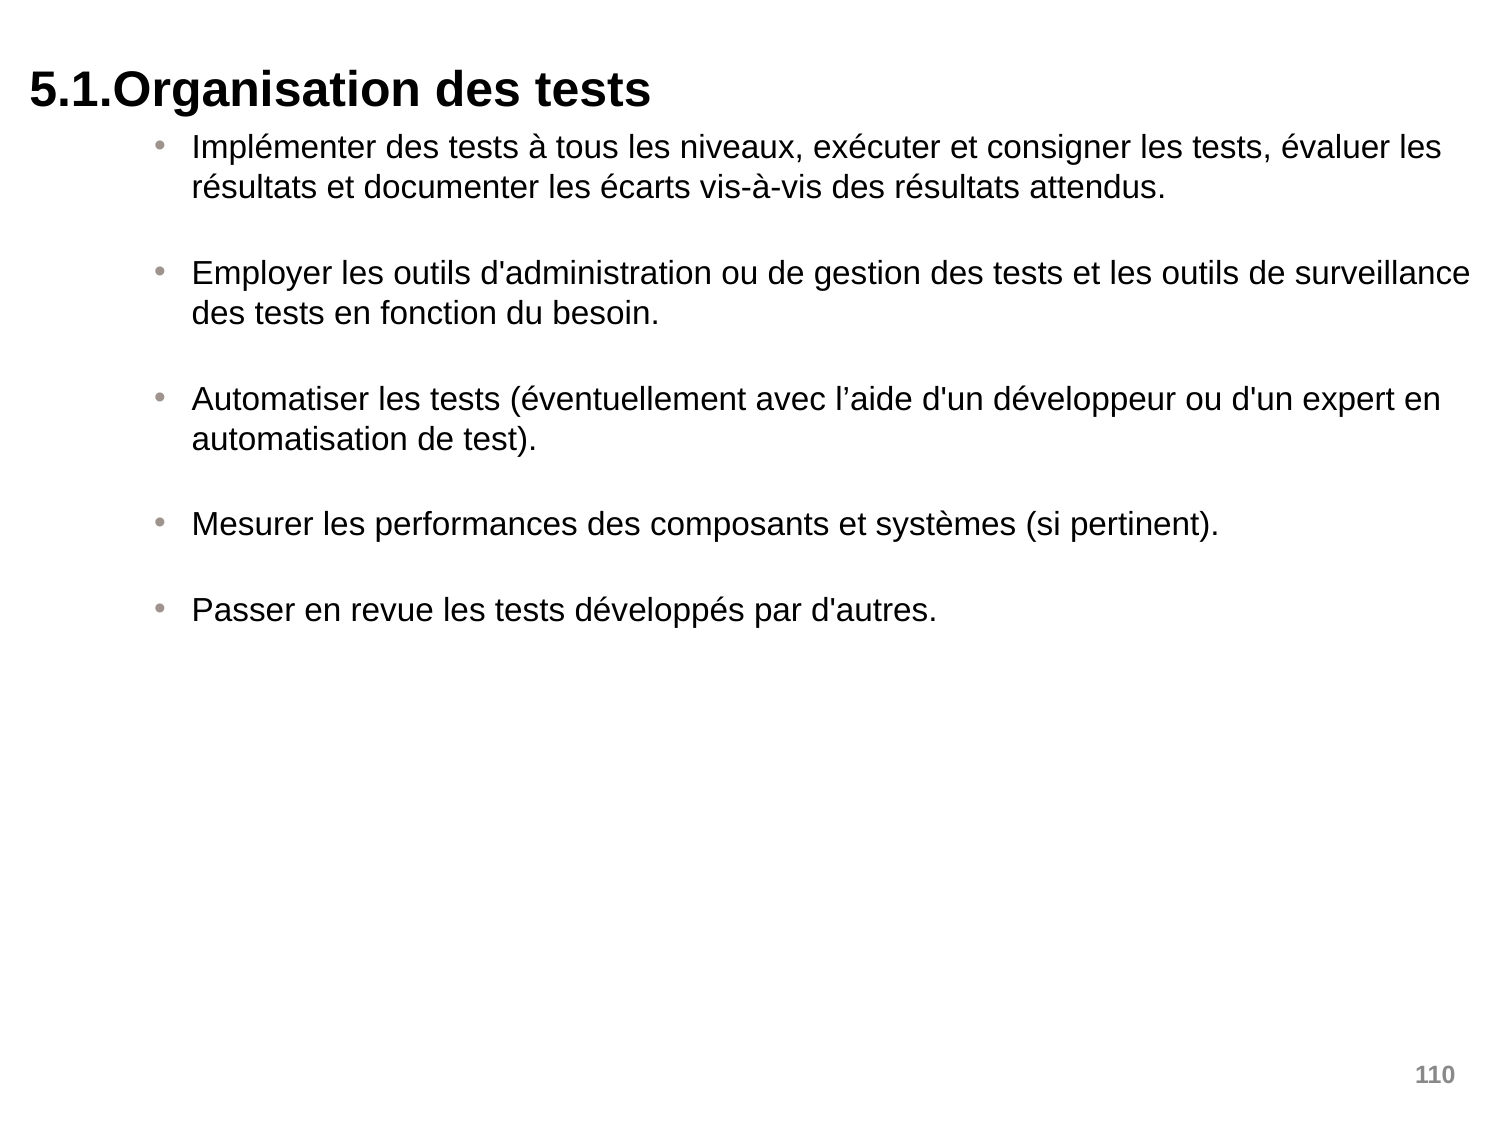

5.1.Organisation des tests
Implémenter des tests à tous les niveaux, exécuter et consigner les tests, évaluer les résultats et documenter les écarts vis-à-vis des résultats attendus.
Employer les outils d'administration ou de gestion des tests et les outils de surveillance des tests en fonction du besoin.
Automatiser les tests (éventuellement avec l’aide d'un développeur ou d'un expert en automatisation de test).
Mesurer les performances des composants et systèmes (si pertinent).
Passer en revue les tests développés par d'autres.

110